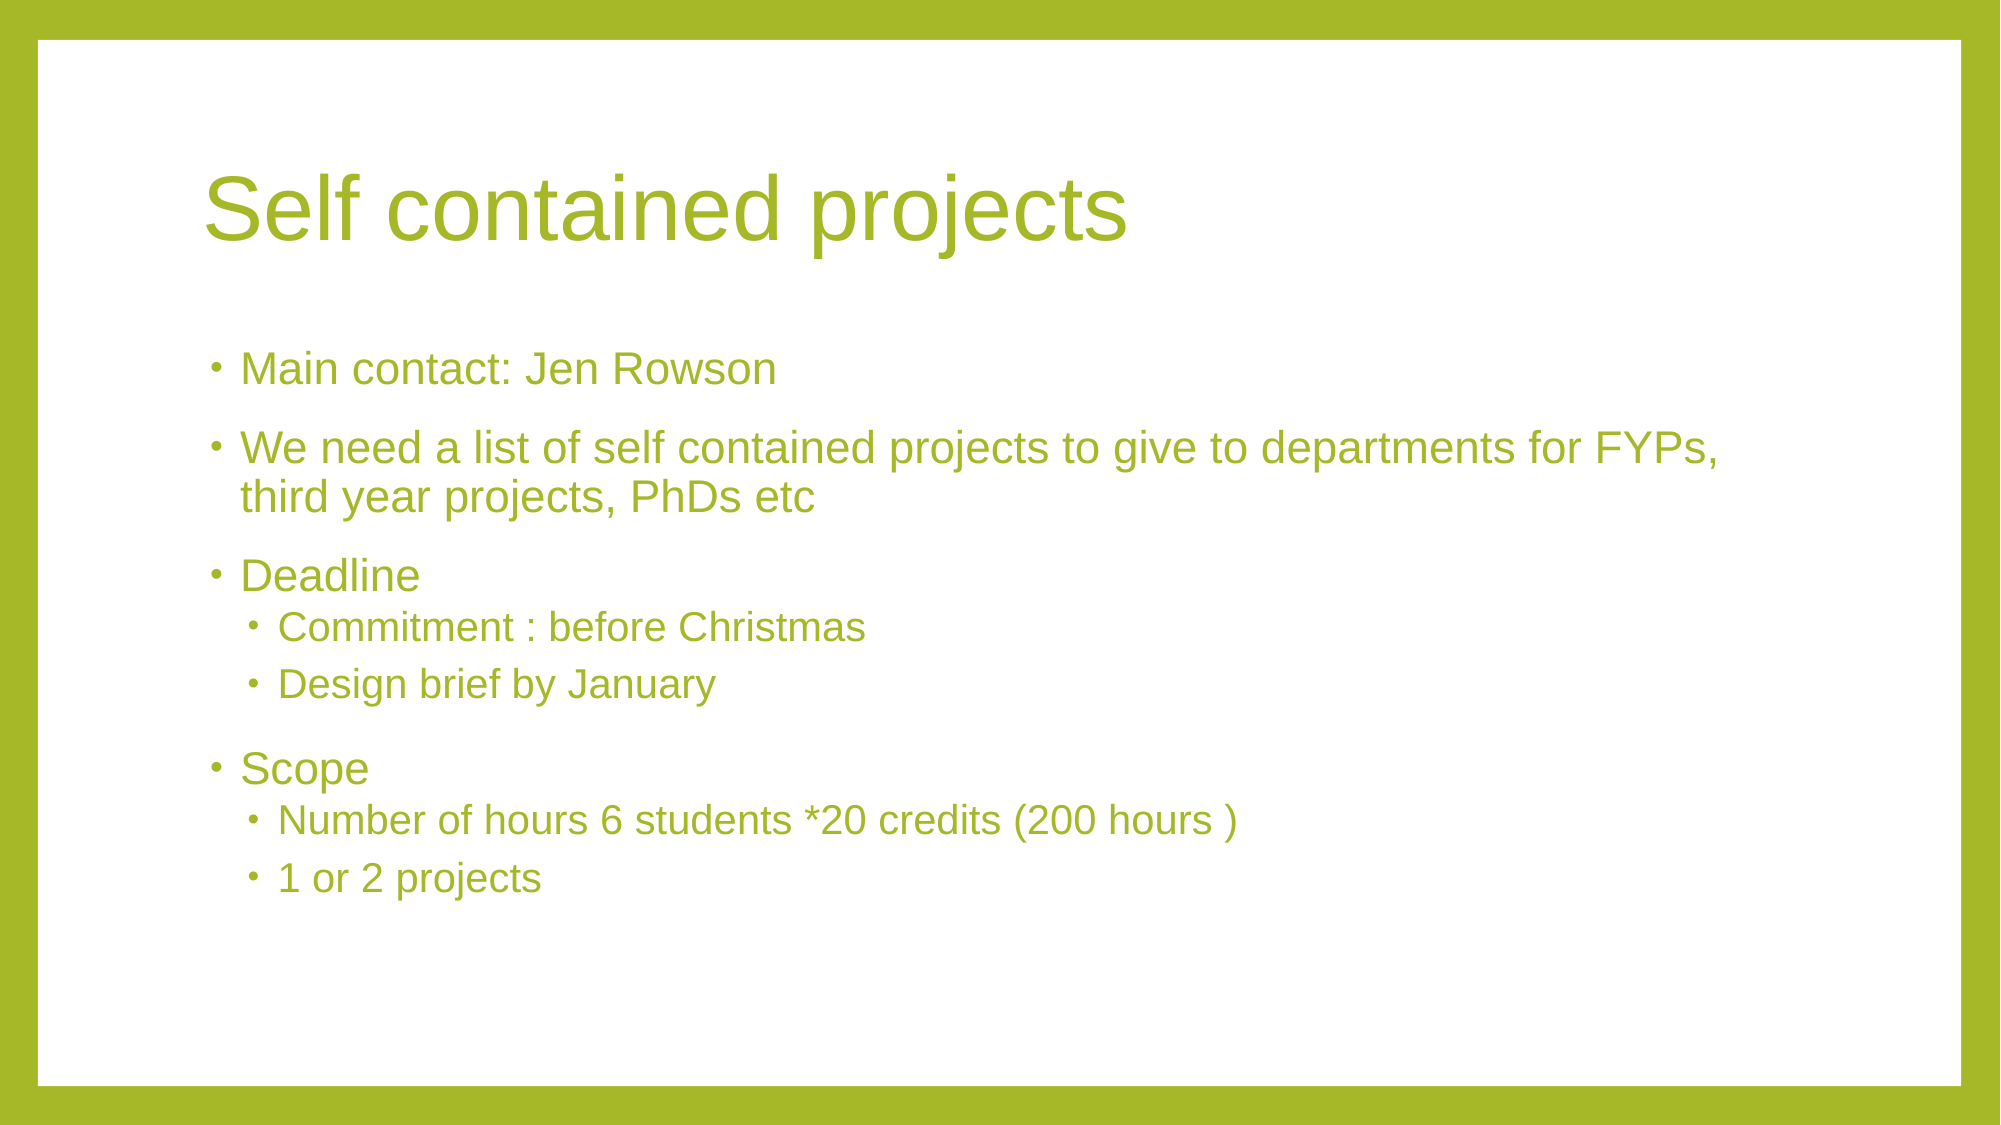

# Self contained projects
Main contact: Jen Rowson
We need a list of self contained projects to give to departments for FYPs, third year projects, PhDs etc
Deadline
Commitment : before Christmas
Design brief by January
Scope
Number of hours 6 students *20 credits (200 hours )
1 or 2 projects